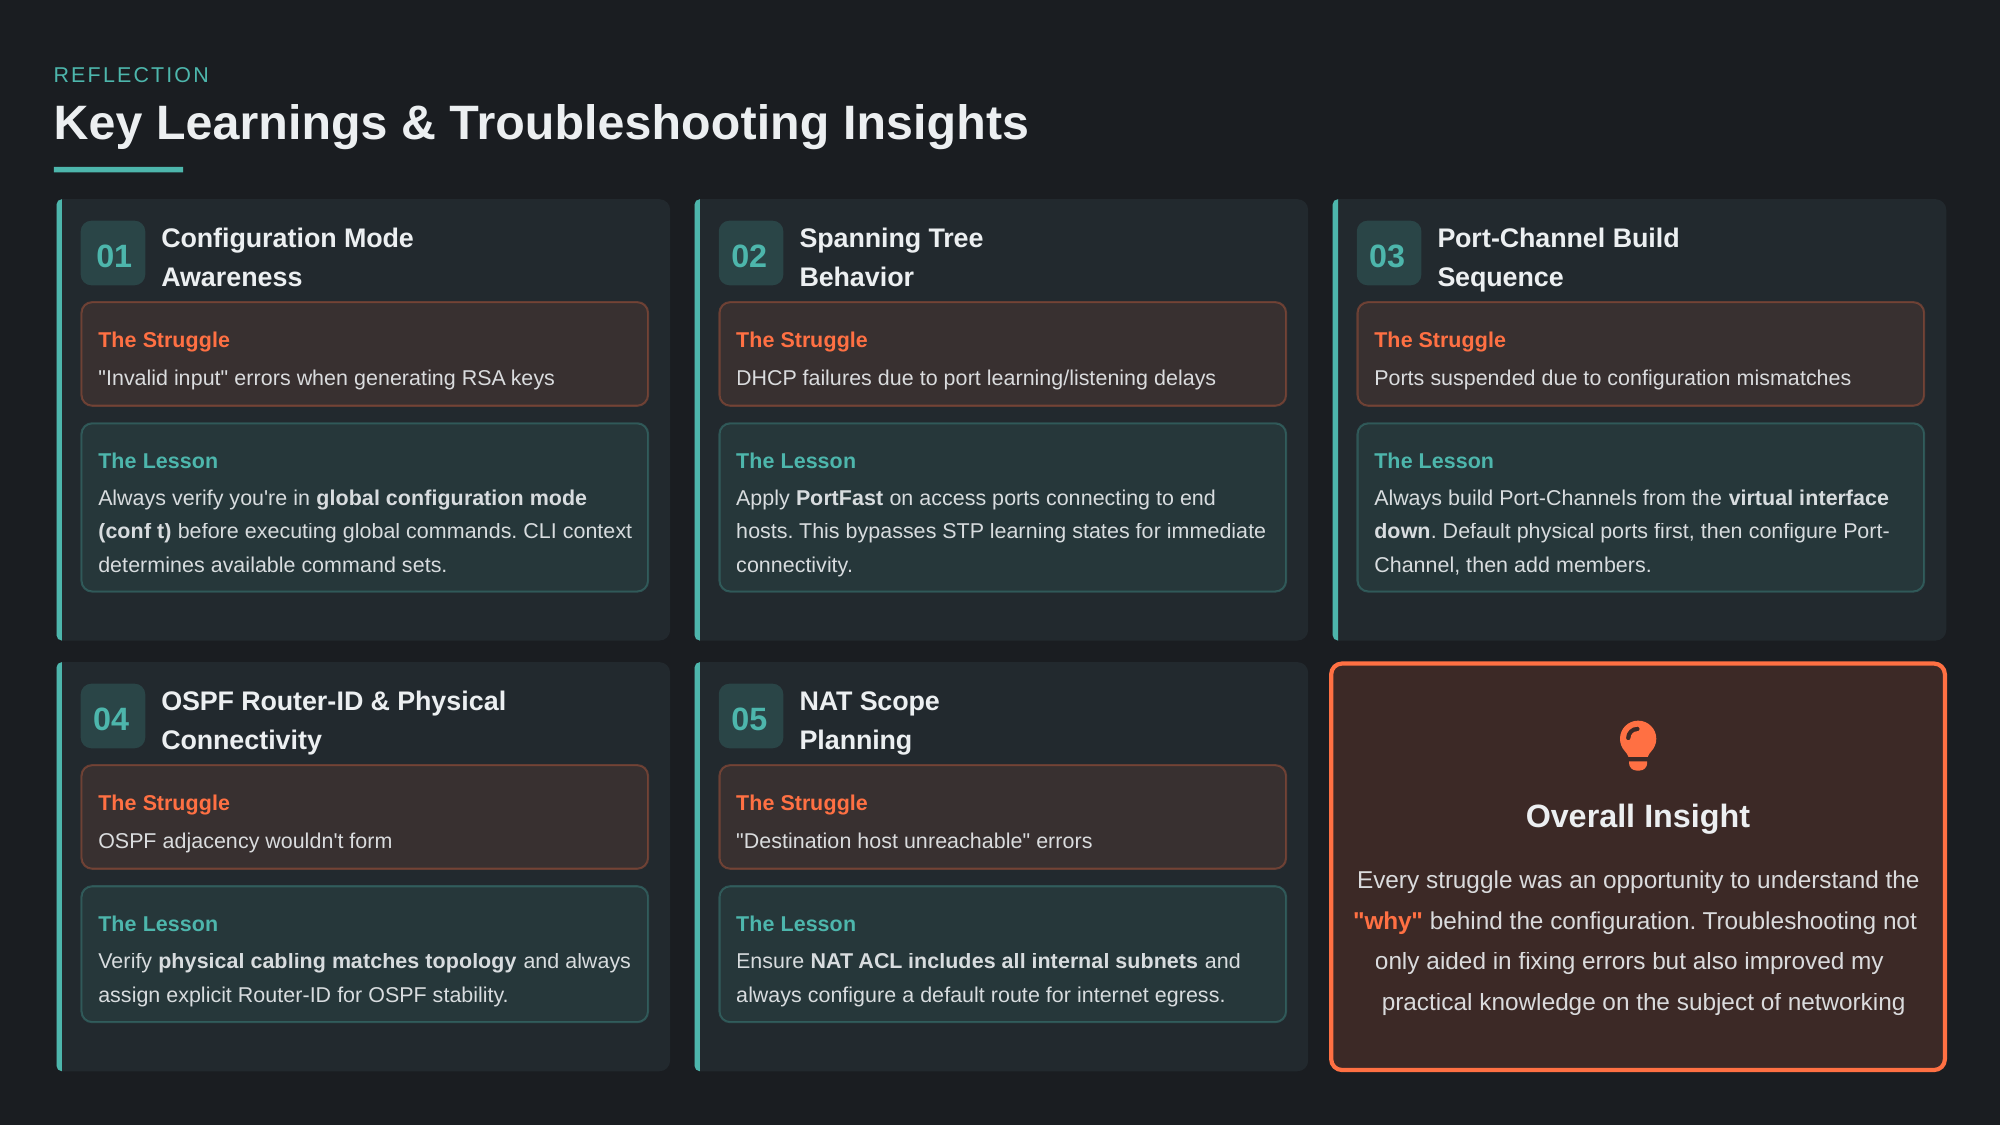

REFLECTION
Key Learnings & Troubleshooting Insights

01
02
03
Configuration Mode Awareness
Spanning Tree Behavior
Port-Channel Build Sequence

The Struggle
The Struggle
The Struggle
"Invalid input" errors when generating RSA keys
DHCP failures due to port learning/listening delays
Ports suspended due to configuration mismatches

The Lesson
The Lesson
The Lesson
Always verify you're in global configuration mode (conf t) before executing global commands. CLI context determines available command sets.
Apply PortFast on access ports connecting to end hosts. This bypasses STP learning states for immediate connectivity.
Always build Port-Channels from the virtual interface down. Default physical ports first, then configure Port-Channel, then add members.

04
05
OSPF Router-ID & Physical Connectivity
NAT Scope Planning

The Struggle
The Struggle
Overall Insight
OSPF adjacency wouldn't form
"Destination host unreachable" errors
Every struggle was an opportunity to understand the "why" behind the configuration. Troubleshooting not
    only aided in fixing errors but also improved my
     practical knowledge on the subject of networking

The Lesson
The Lesson
Verify physical cabling matches topology and always assign explicit Router-ID for OSPF stability.
Ensure NAT ACL includes all internal subnets and always configure a default route for internet egress.